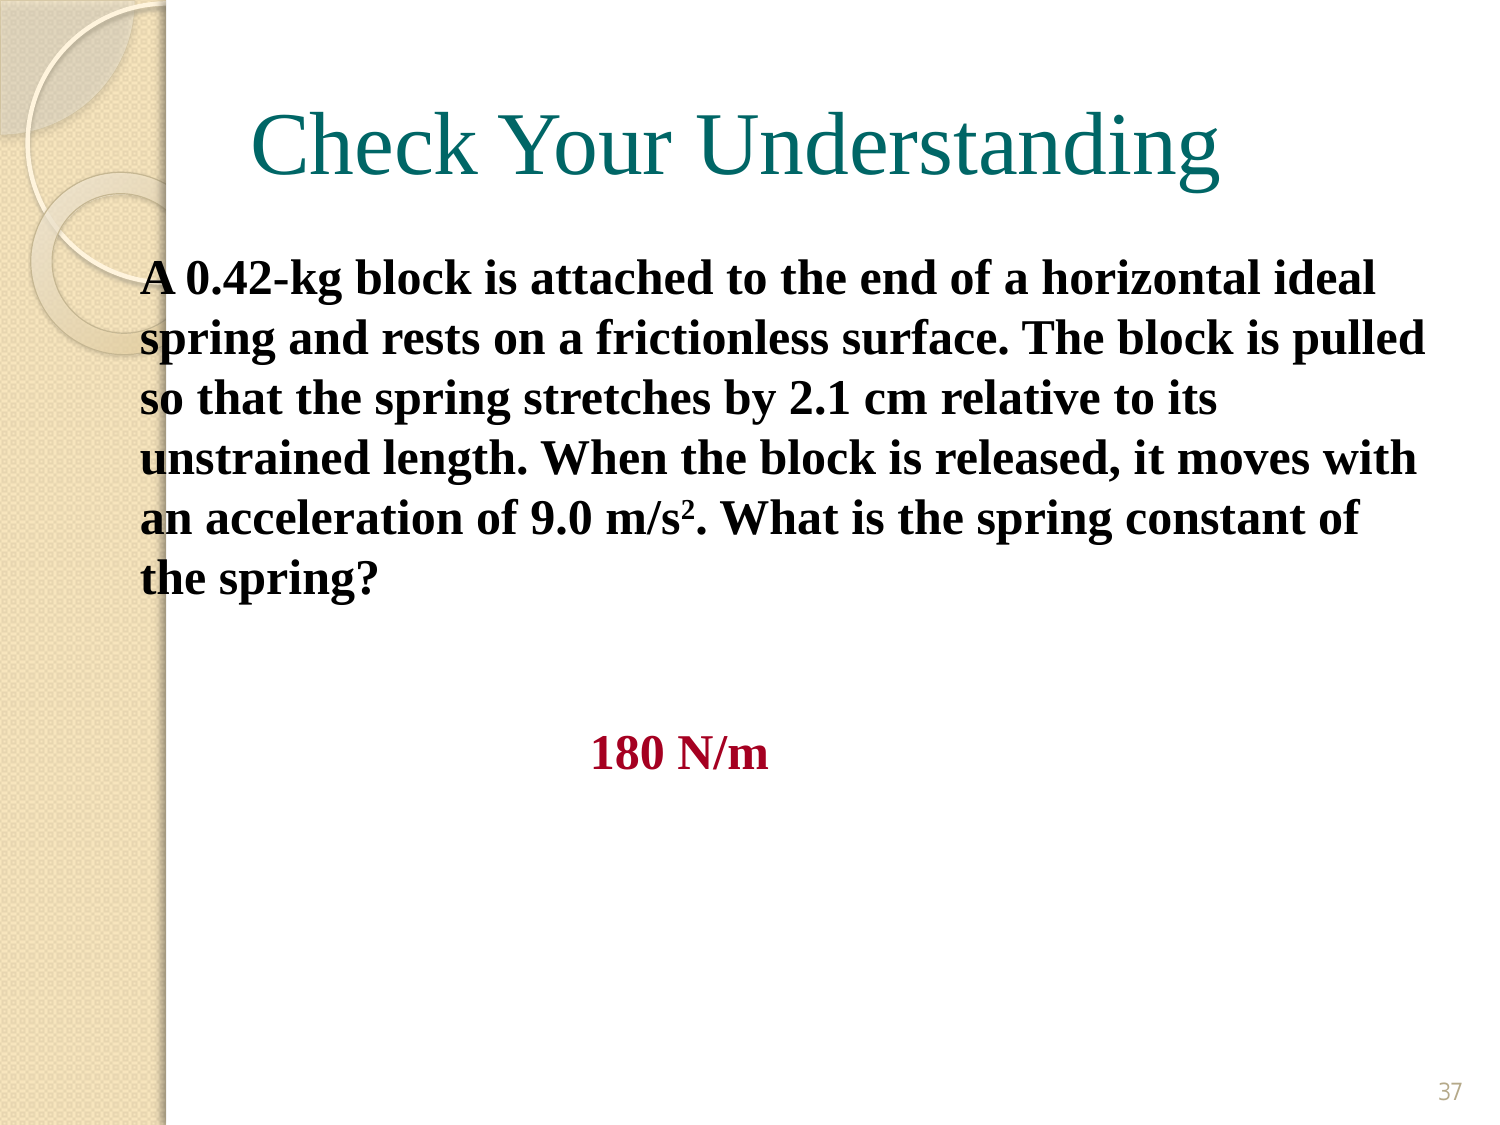

# Check Your Understanding
A 0.42-kg block is attached to the end of a horizontal ideal spring and rests on a frictionless surface. The block is pulled so that the spring stretches by 2.1 cm relative to its unstrained length. When the block is released, it moves with an acceleration of 9.0 m/s2. What is the spring constant of the spring?
180 N/m
37